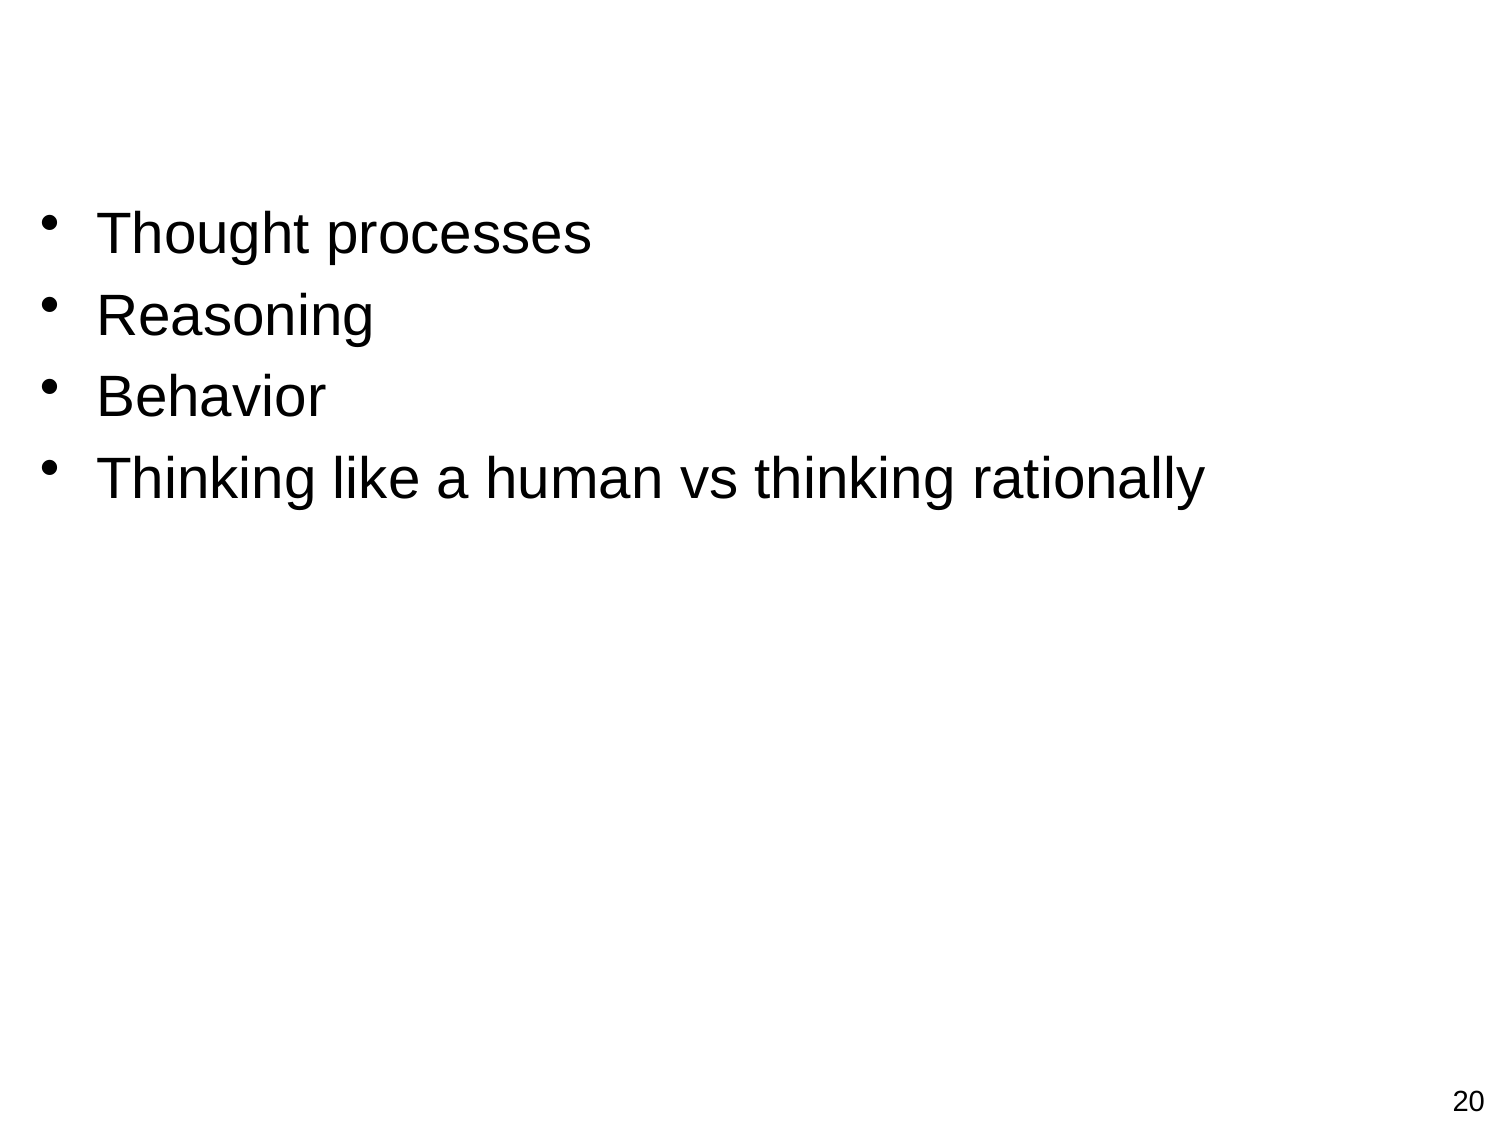

#
Thought processes
Reasoning
Behavior
Thinking like a human vs thinking rationally
20